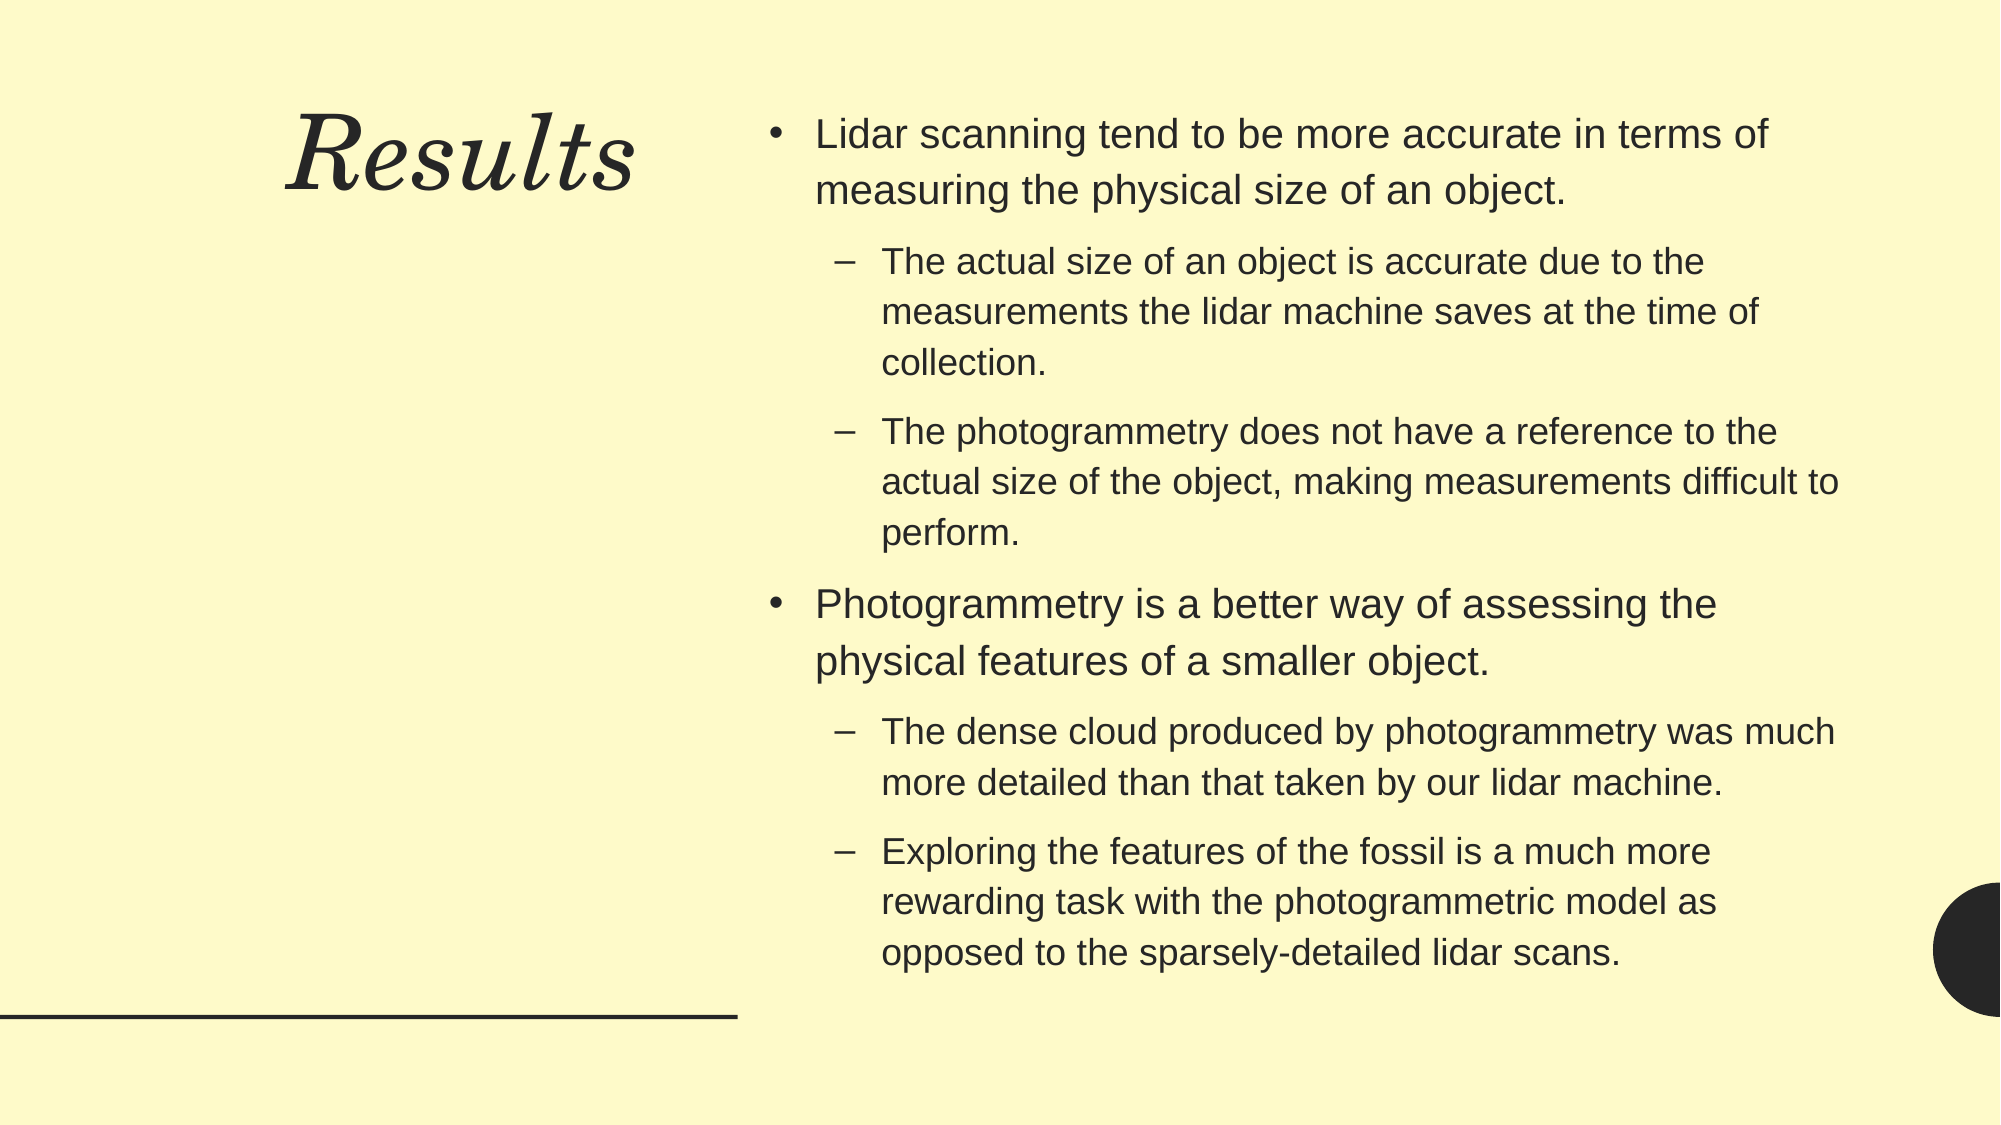

# Results
Lidar scanning tend to be more accurate in terms of measuring the physical size of an object.
The actual size of an object is accurate due to the measurements the lidar machine saves at the time of collection.
The photogrammetry does not have a reference to the actual size of the object, making measurements difficult to perform.
Photogrammetry is a better way of assessing the physical features of a smaller object.
The dense cloud produced by photogrammetry was much more detailed than that taken by our lidar machine.
Exploring the features of the fossil is a much more rewarding task with the photogrammetric model as opposed to the sparsely-detailed lidar scans.